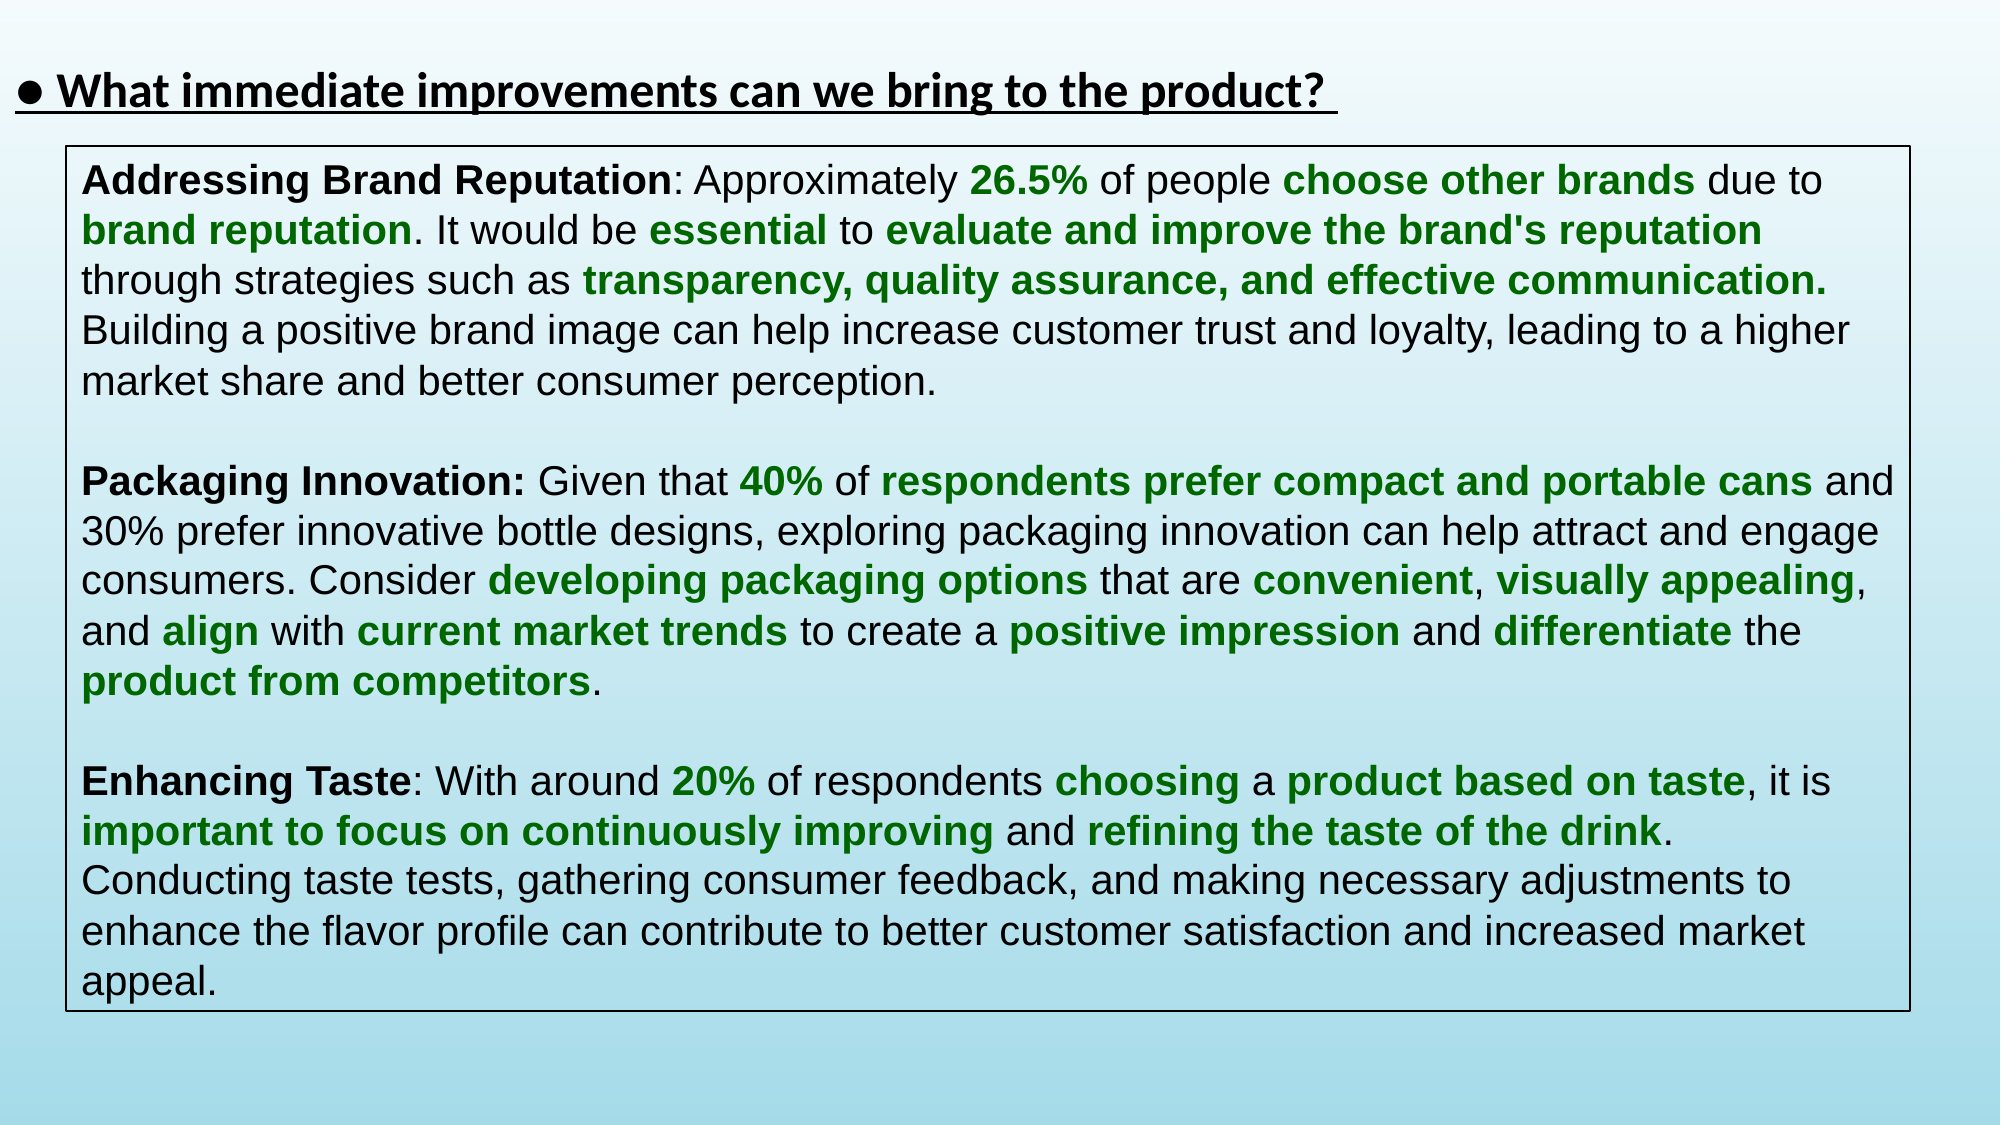

● What immediate improvements can we bring to the product?
Addressing Brand Reputation: Approximately 26.5% of people choose other brands due to brand reputation. It would be essential to evaluate and improve the brand's reputation through strategies such as transparency, quality assurance, and effective communication. Building a positive brand image can help increase customer trust and loyalty, leading to a higher market share and better consumer perception.

Packaging Innovation: Given that 40% of respondents prefer compact and portable cans and 30% prefer innovative bottle designs, exploring packaging innovation can help attract and engage consumers. Consider developing packaging options that are convenient, visually appealing, and align with current market trends to create a positive impression and differentiate the product from competitors.

Enhancing Taste: With around 20% of respondents choosing a product based on taste, it is important to focus on continuously improving and refining the taste of the drink. Conducting taste tests, gathering consumer feedback, and making necessary adjustments to enhance the flavor profile can contribute to better customer satisfaction and increased market appeal.